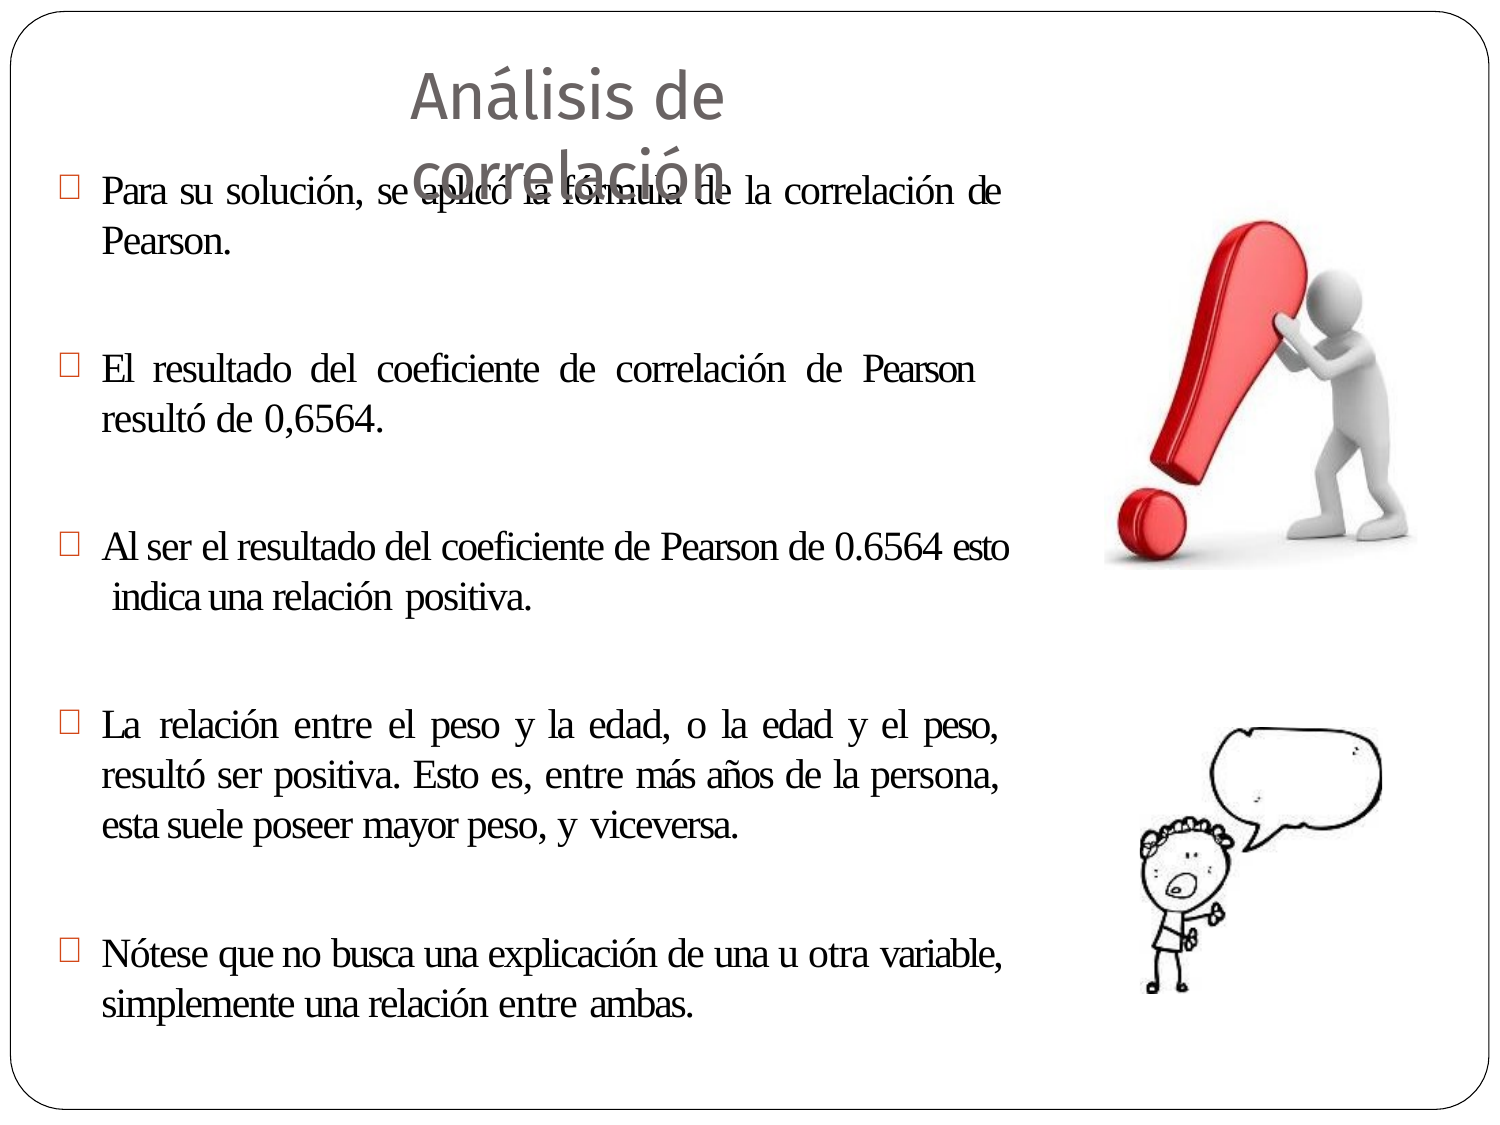

# Análisis de correlación
Para su solución, se aplicó la fórmula de la correlación de  Pearson.

El resultado del coeficiente de correlación de Pearson   resultó de 0,6564.

Al ser el resultado del coeficiente de Pearson de 0.6564 esto  indica una relación positiva.

La relación entre el peso y la edad, o la edad y el peso,  resultó ser positiva. Esto es, entre más años de la persona,  esta suele poseer mayor peso, y viceversa.

Nótese que no busca una explicación de una u otra variable,  simplemente una relación entre ambas.